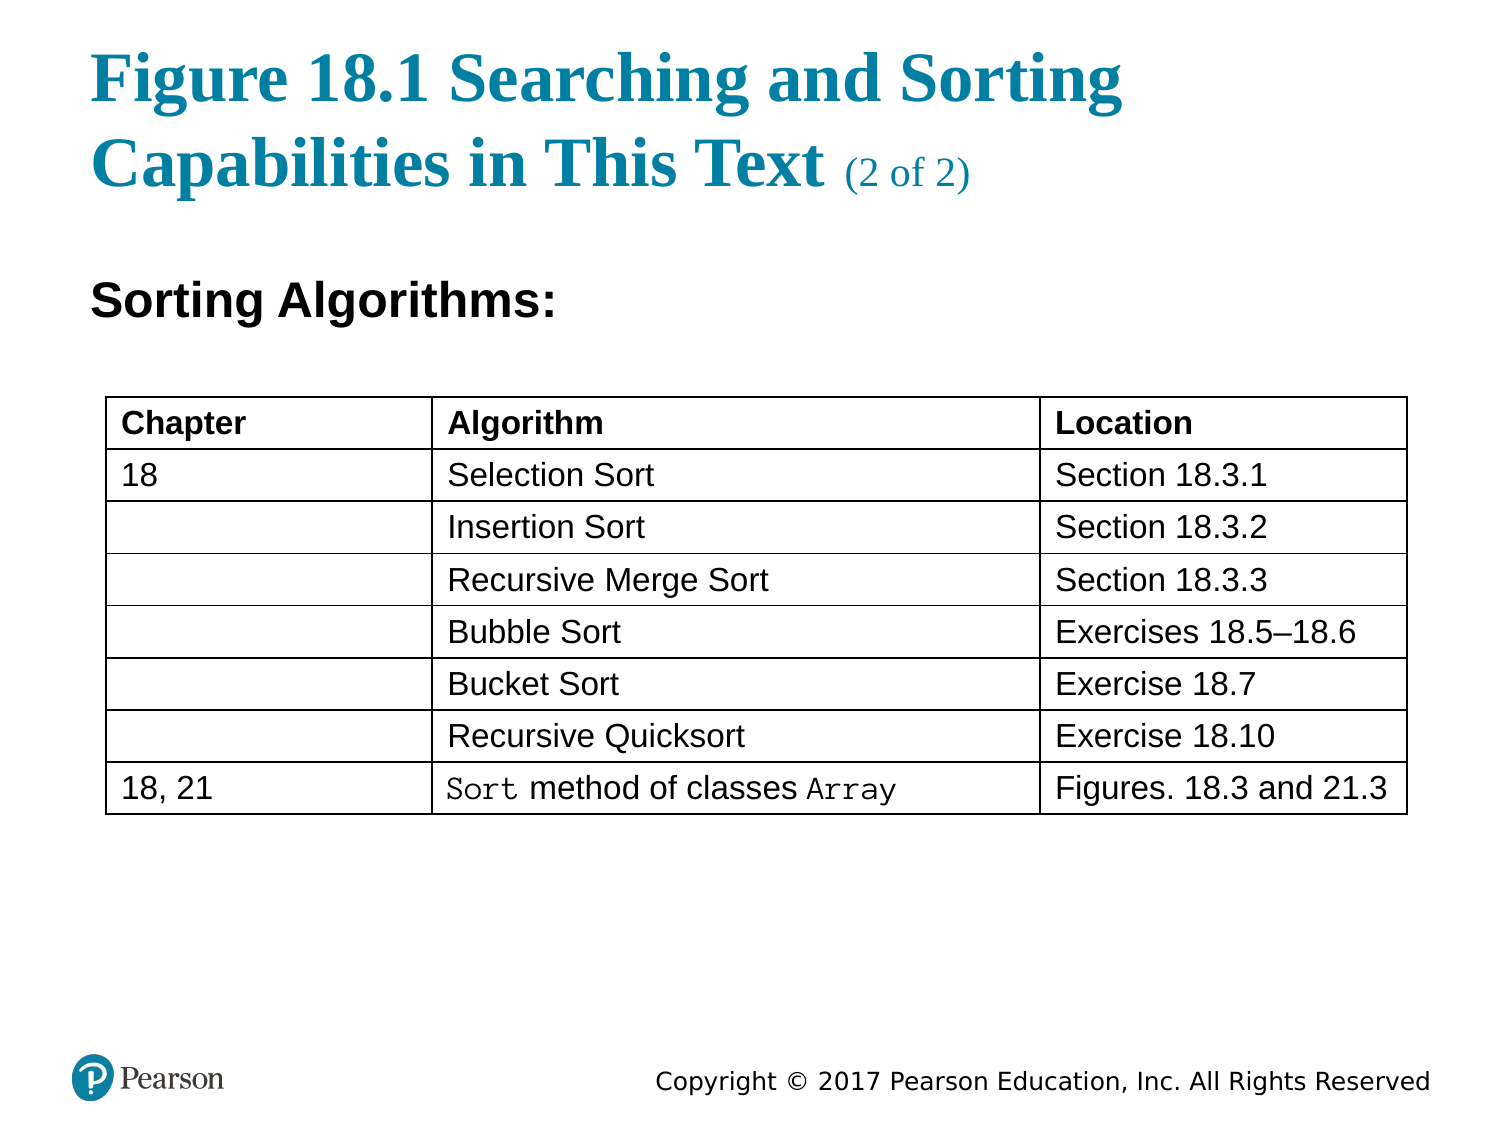

# Figure 18.1 Searching and Sorting Capabilities in This Text (2 of 2)
Sorting Algorithms:
| Chapter | Algorithm | Location |
| --- | --- | --- |
| 18 | Selection Sort | Section 18.3.1 |
| Blank | Insertion Sort | Section 18.3.2 |
| Blank | Recursive Merge Sort | Section 18.3.3 |
| Blank | Bubble Sort | Exercises 18.5–18.6 |
| Blank | Bucket Sort | Exercise 18.7 |
| Blank | Recursive Quicksort | Exercise 18.10 |
| 18, 21 | Sort method of classes Array | Figures. 18.3 and 21.3 |